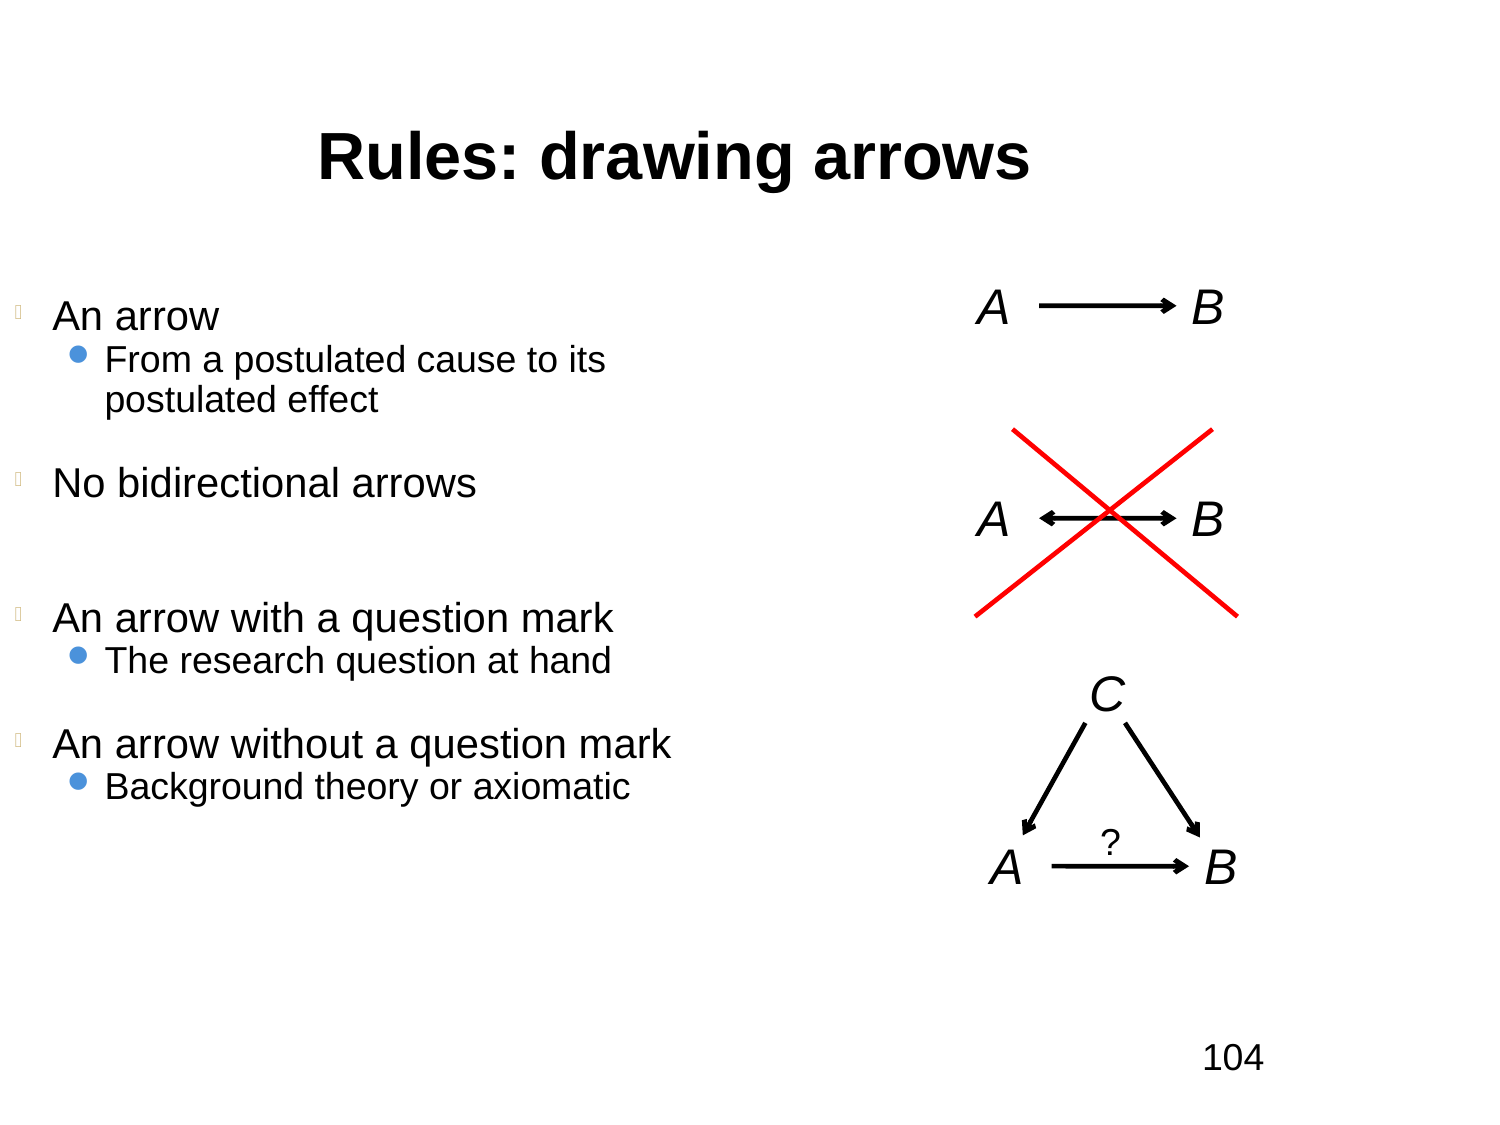

Rules: drawing arrows
A
B
An arrow
From a postulated cause to its postulated effect

No bidirectional arrows

An arrow with a question mark
The research question at hand

An arrow without a question mark
Background theory or axiomatic

A
B

C

?
A
B

104